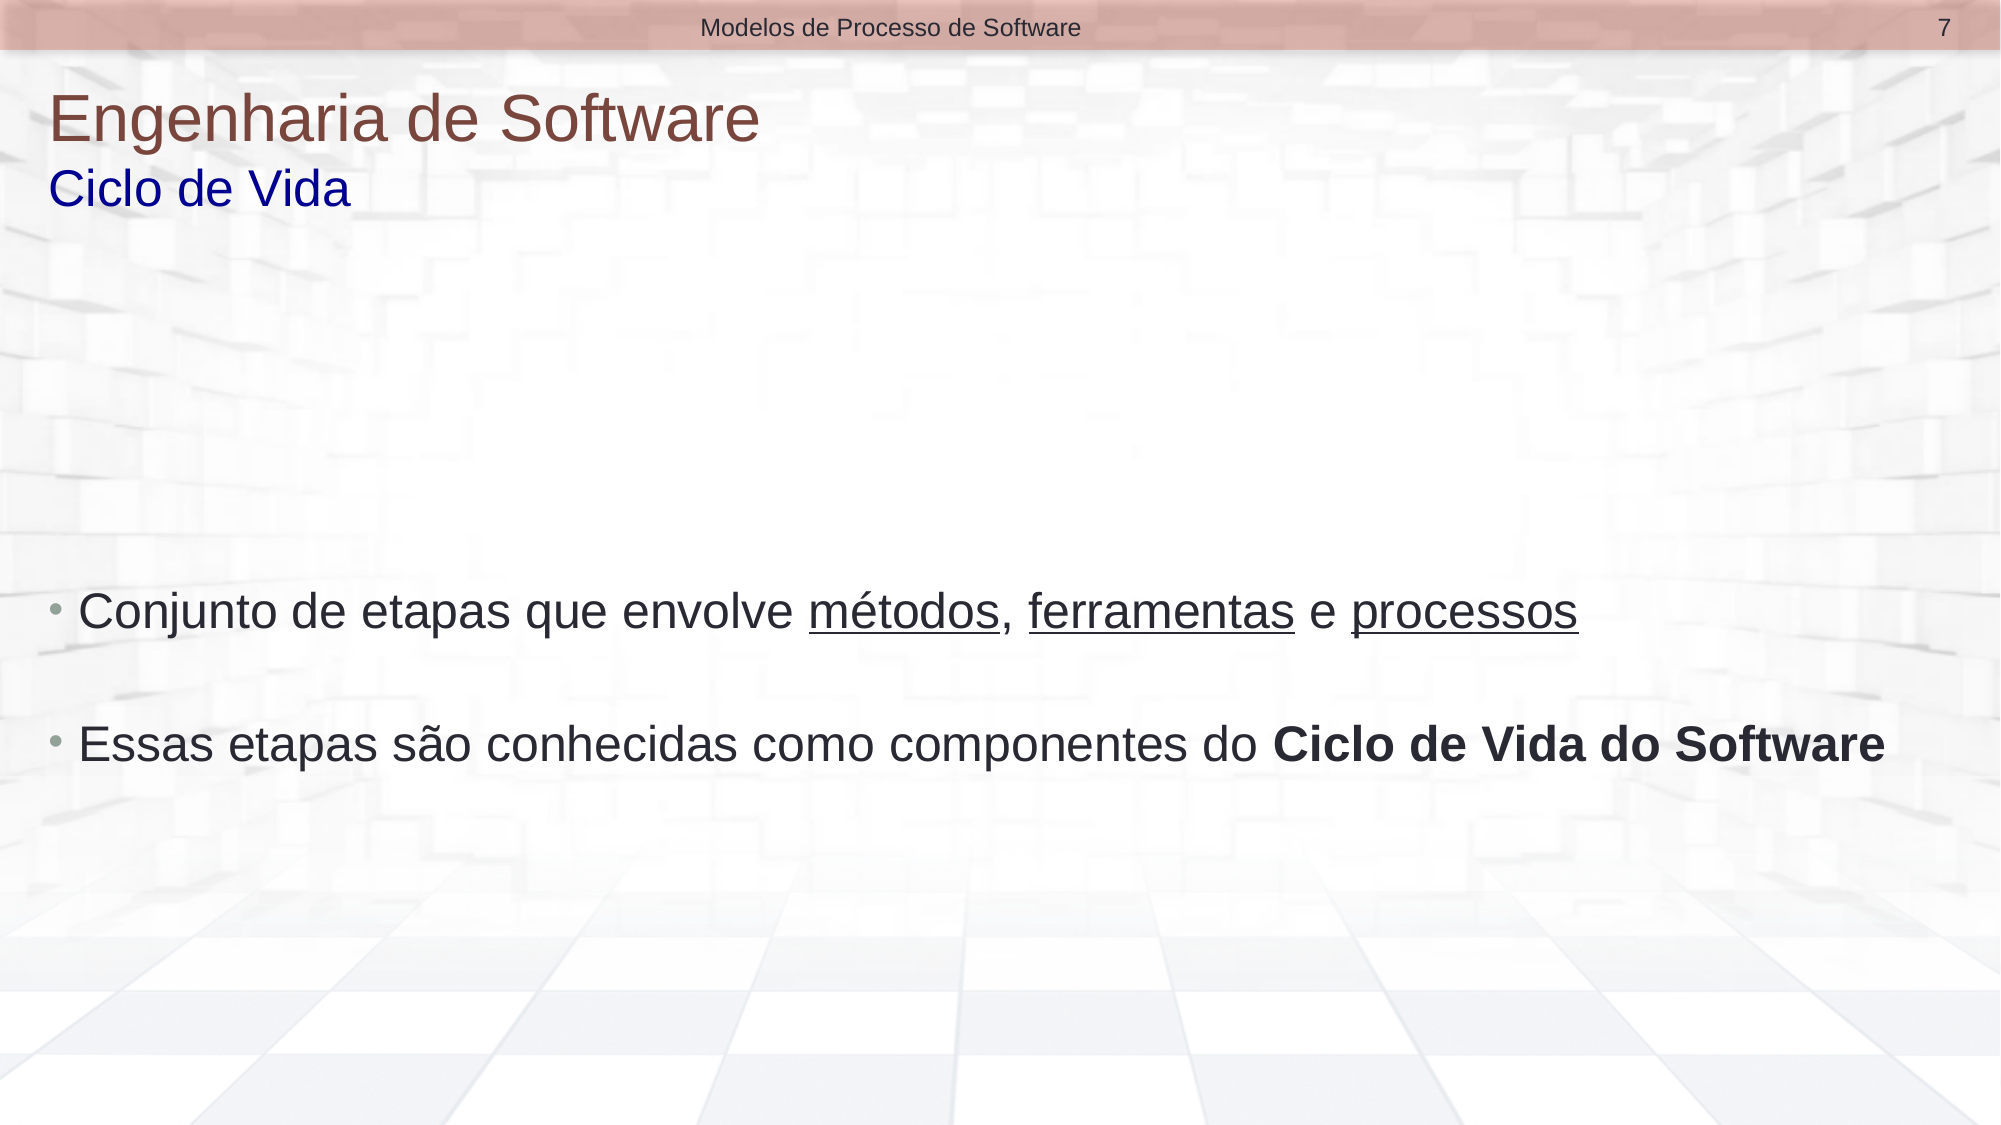

7
Modelos de Processo de Software
# Engenharia de Software Ciclo de Vida
Conjunto de etapas que envolve métodos, ferramentas e processos

Essas etapas são conhecidas como componentes do Ciclo de Vida do Software